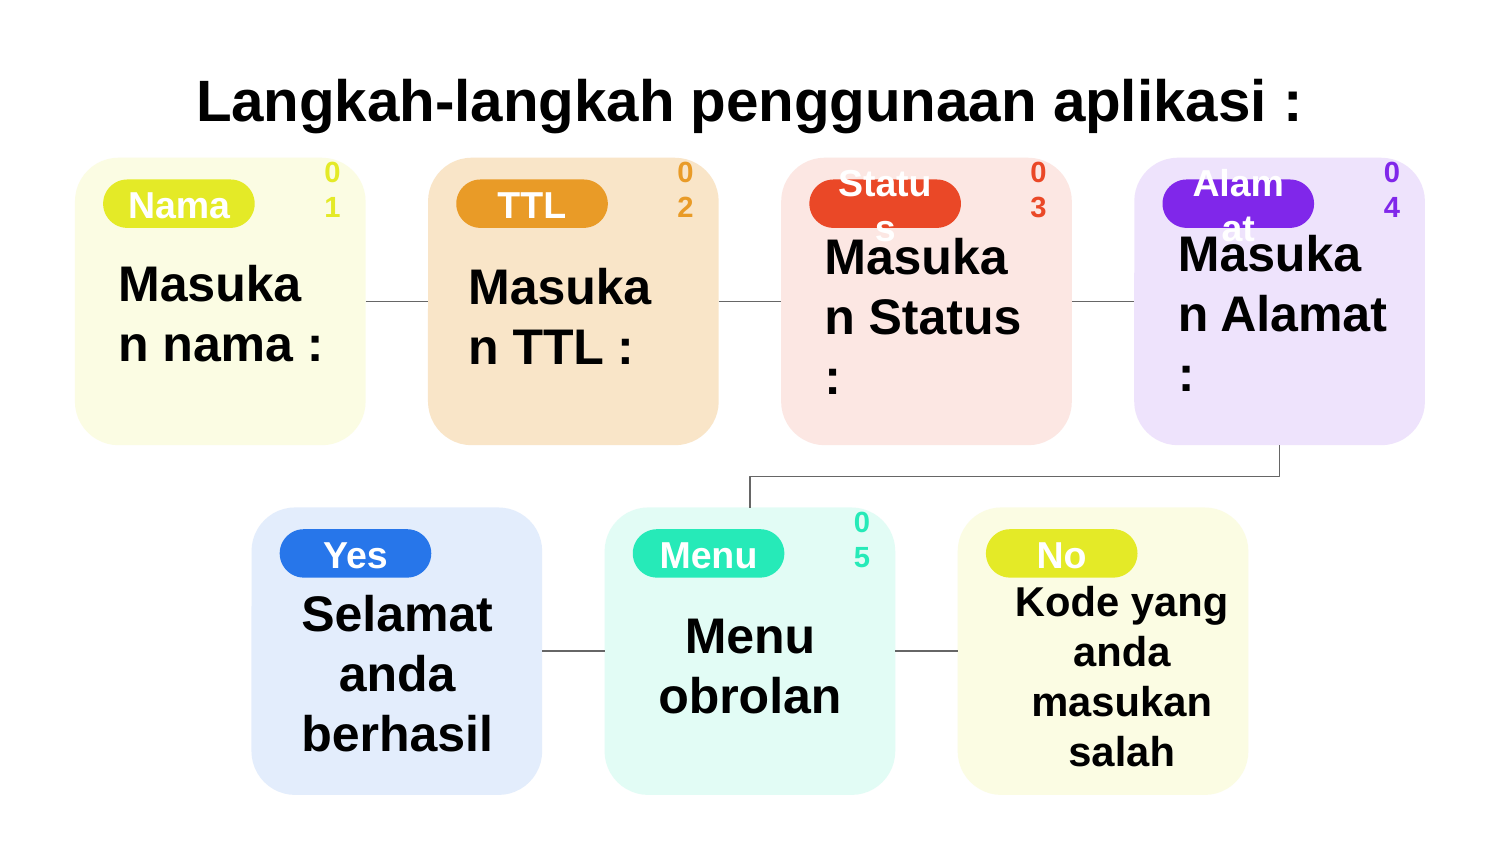

# Langkah-langkah penggunaan aplikasi :

01
Nama
Masukan nama :

02
TTL

03
Status

04
Alamat
Masukan Alamat :
Masukan TTL :
Masukan Status :

Yes

05
Menu

No
Menu obrolan
Selamat anda berhasil
Kode yang anda masukan salah